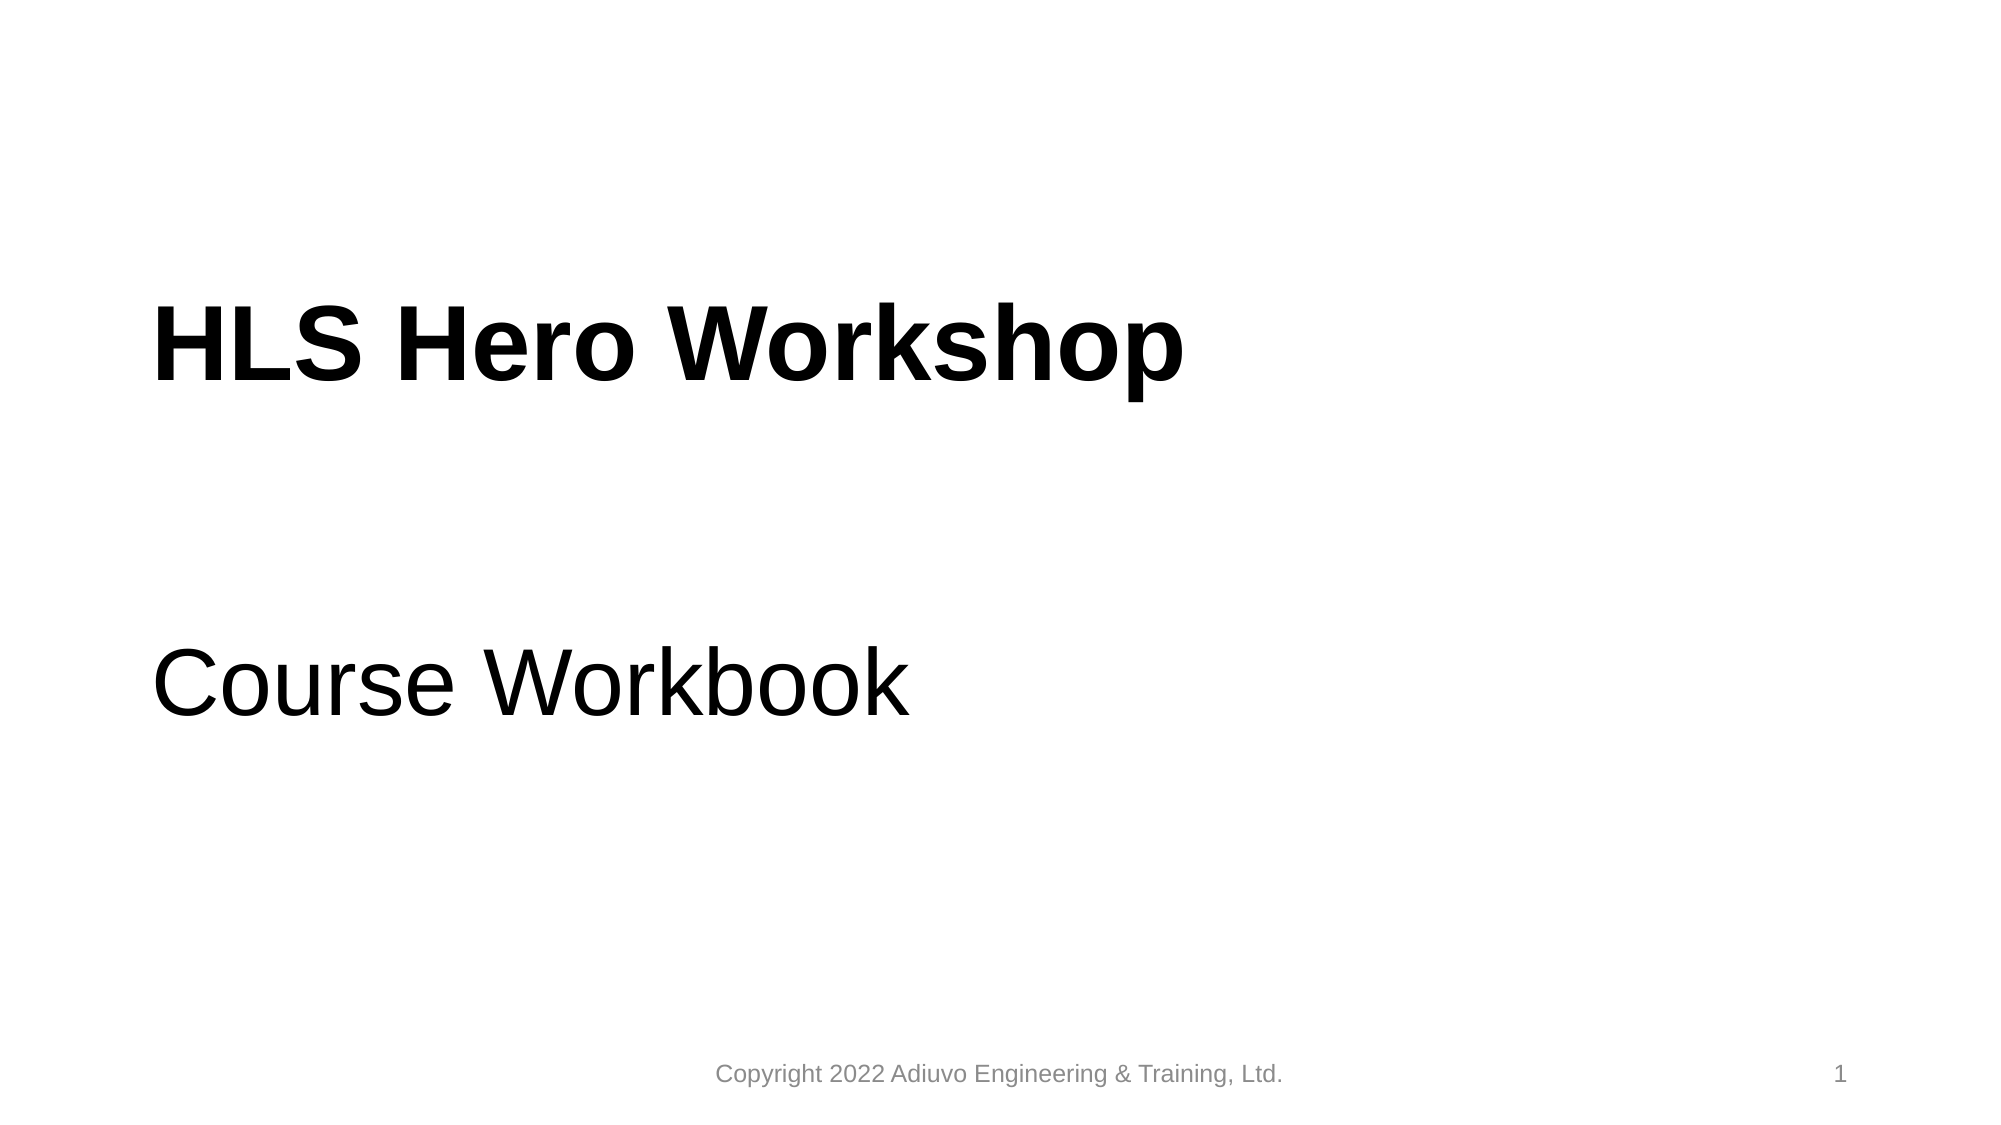

HLS Hero Workshop

Course Workbook
Copyright 2022 Adiuvo Engineering & Training, Ltd.
1